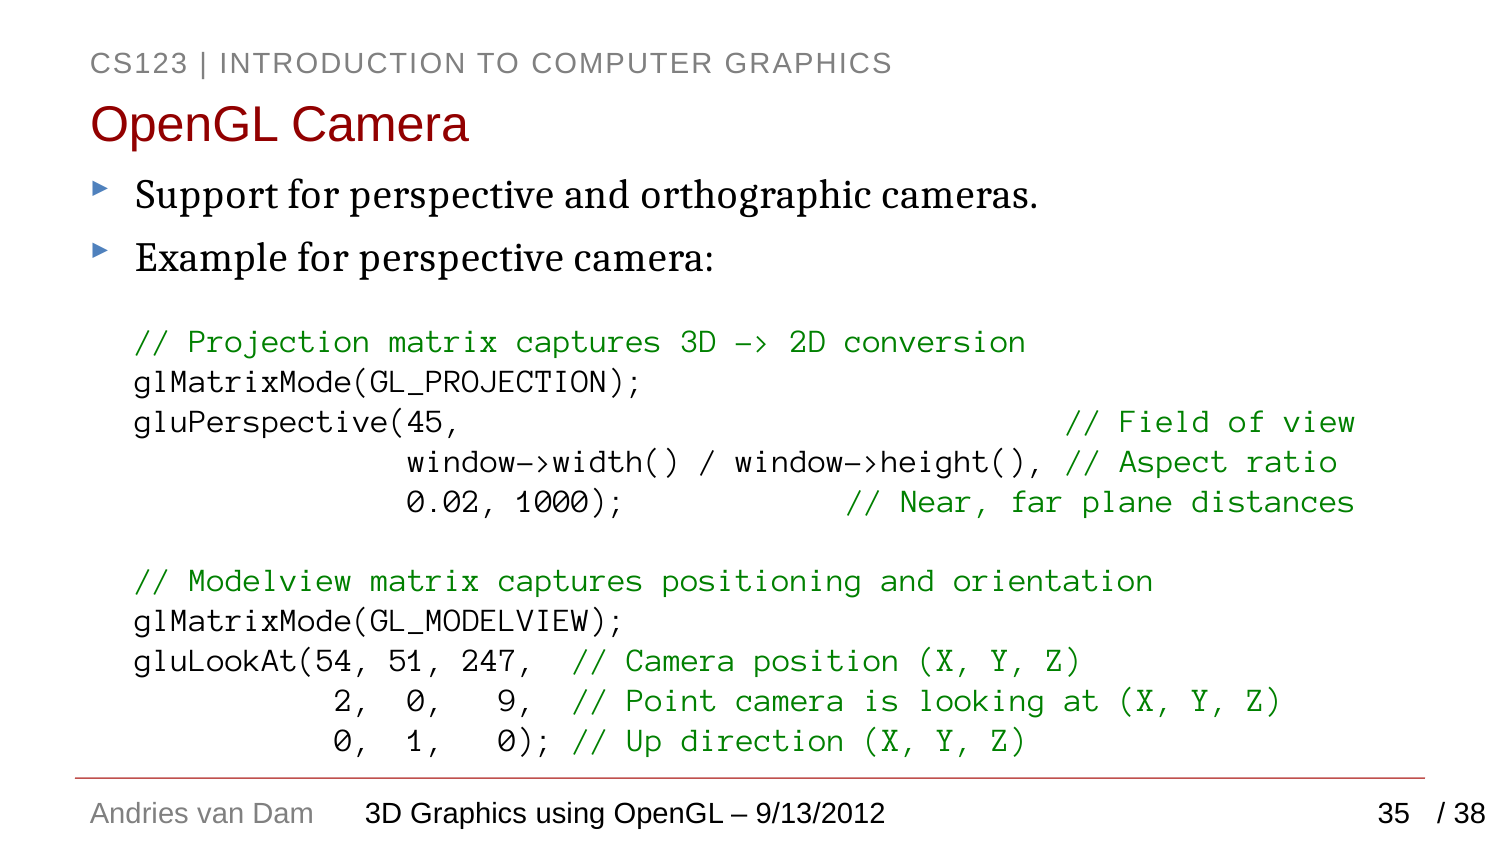

# OpenGL Camera
Support for perspective and orthographic cameras.
Example for perspective camera:
// Projection matrix captures 3D -> 2D conversion
glMatrixMode(GL_PROJECTION);
gluPerspective(45,                                 // Field of view
               window->width() / window->height(), // Aspect ratio
               0.02, 1000);            // Near, far plane distances
// Modelview matrix captures positioning and orientation
glMatrixMode(GL_MODELVIEW);
gluLookAt(54, 51, 247,  // Camera position (X, Y, Z)
           2,  0,   9,  // Point camera is looking at (X, Y, Z)
           0,  1,   0); // Up direction (X, Y, Z)

35
3D Graphics using OpenGL – 9/13/2012                                                                   / 38